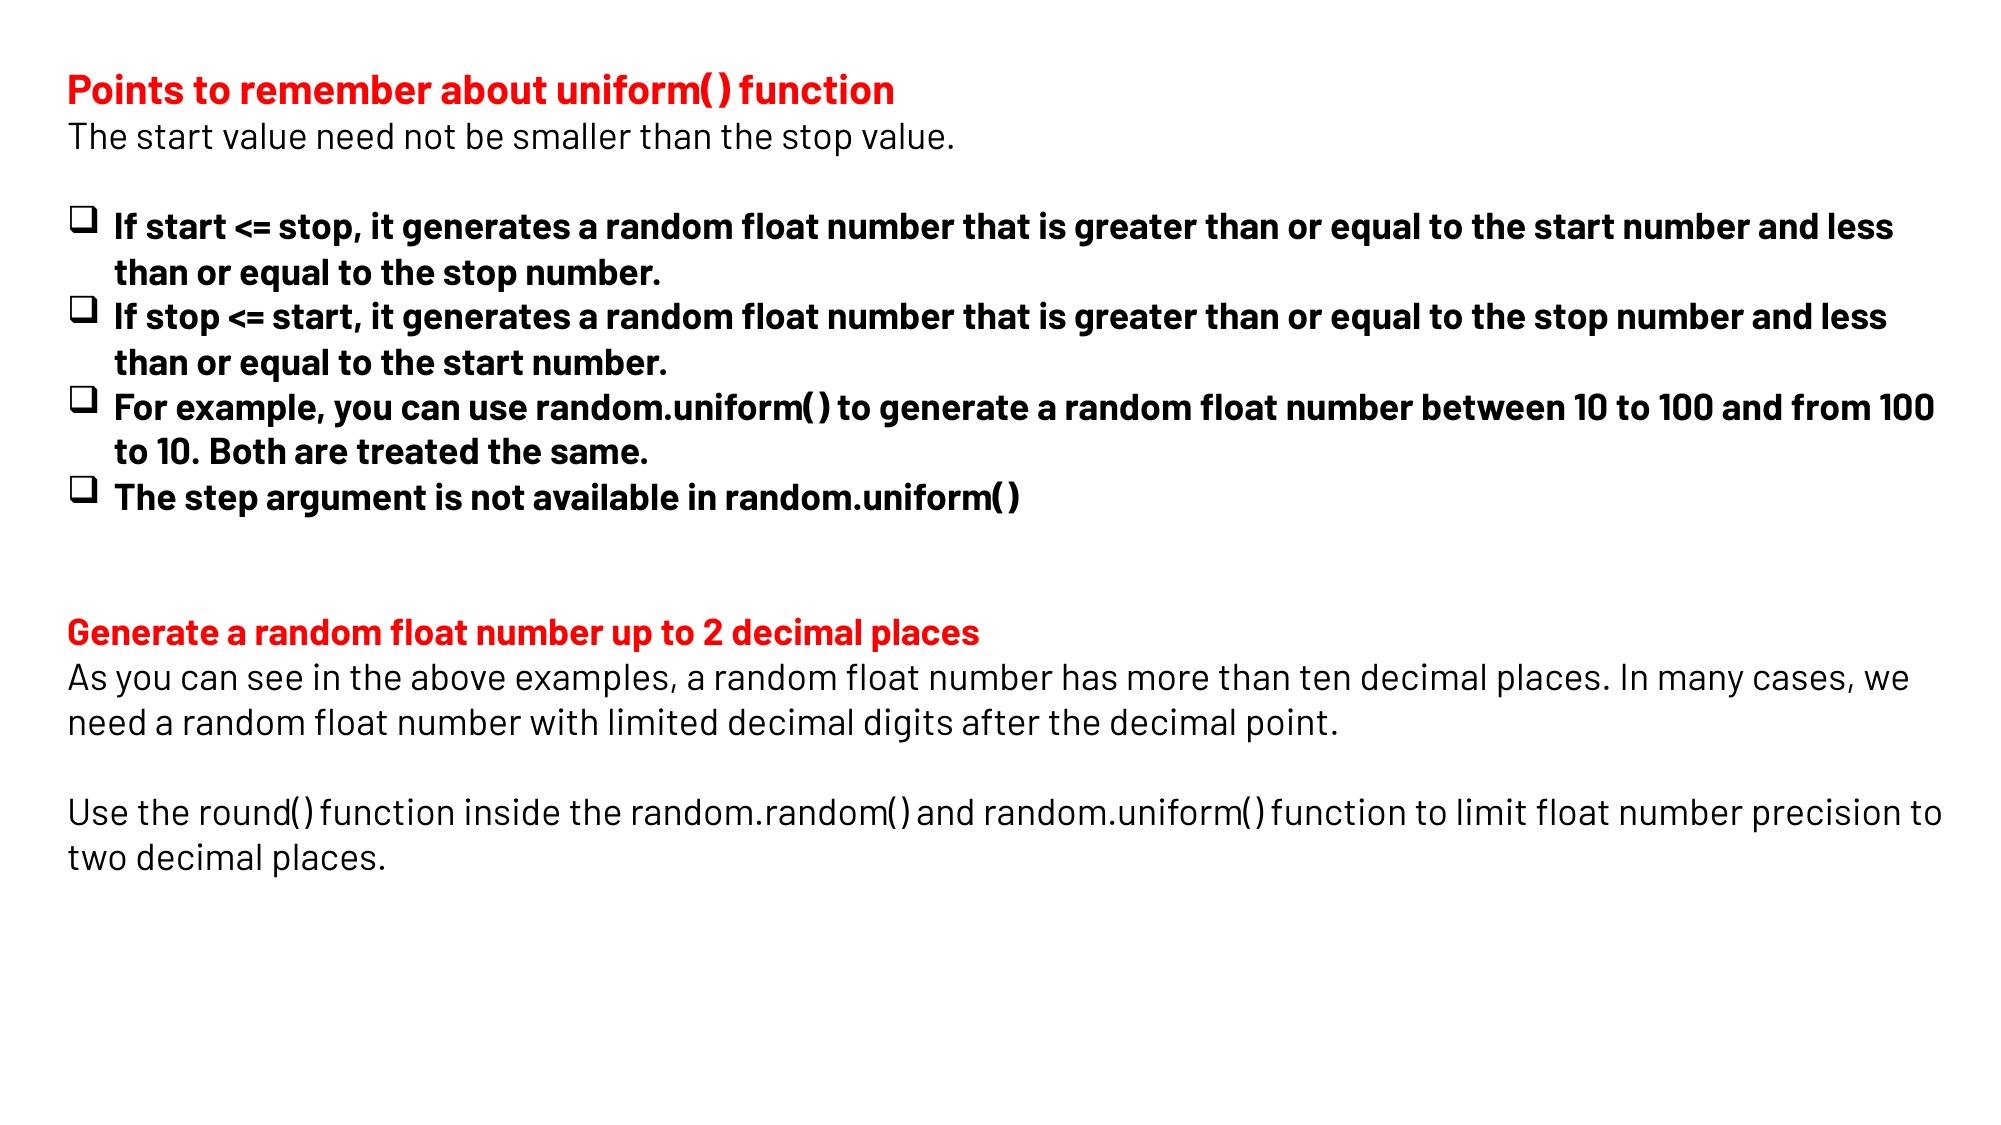

Points to remember about uniform() function
The start value need not be smaller than the stop value.

If start <= stop, it generates a random float number that is greater than or equal to the start number and less than or equal to the stop number.
If stop <= start, it generates a random float number that is greater than or equal to the stop number and less than or equal to the start number.
For example, you can use random.uniform() to generate a random float number between 10 to 100 and from 100 to 10. Both are treated the same.
The step argument is not available in random.uniform()

Generate a random float number up to 2 decimal places
As you can see in the above examples, a random float number has more than ten decimal places. In many cases, we need a random float number with limited decimal digits after the decimal point.

Use the round() function inside the random.random() and random.uniform() function to limit float number precision to two decimal places.